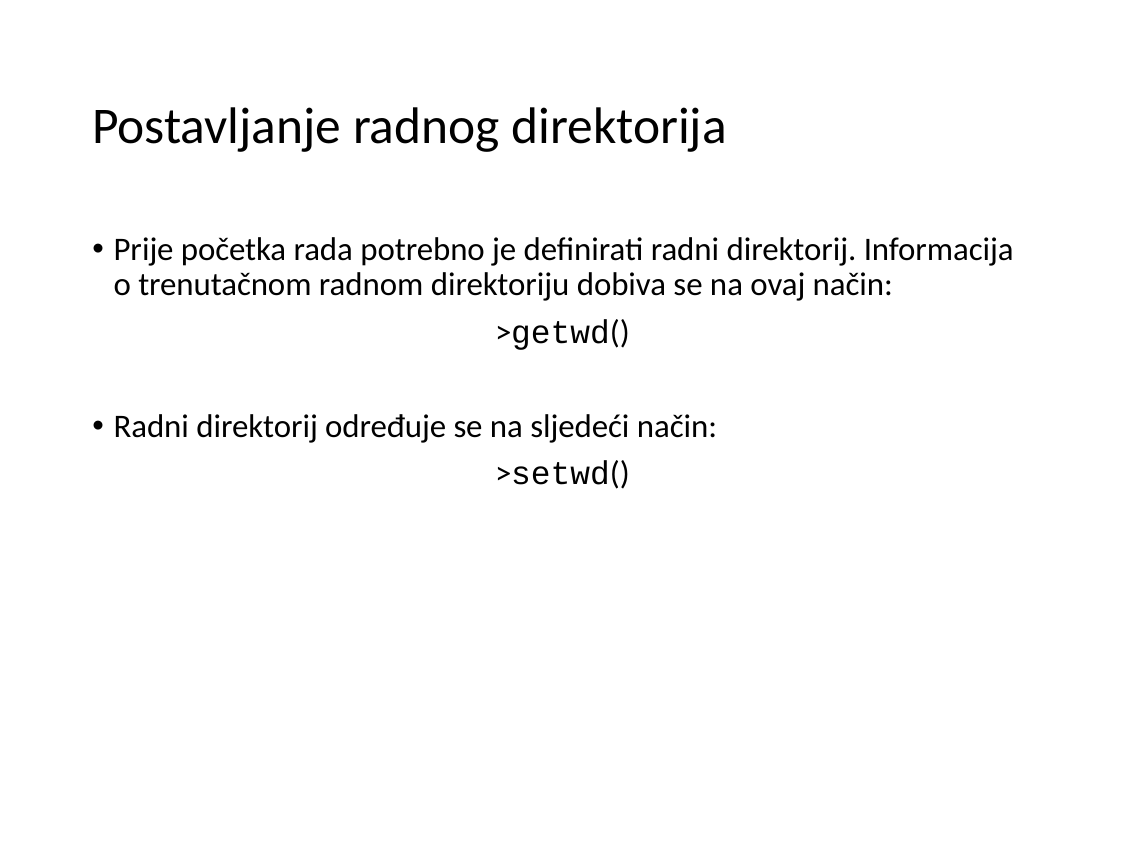

# Postavljanje radnog direktorija
Prije početka rada potrebno je definirati radni direktorij. Informacija o trenutačnom radnom direktoriju dobiva se na ovaj način:
>getwd()

Radni direktorij određuje se na sljedeći način:
>setwd()